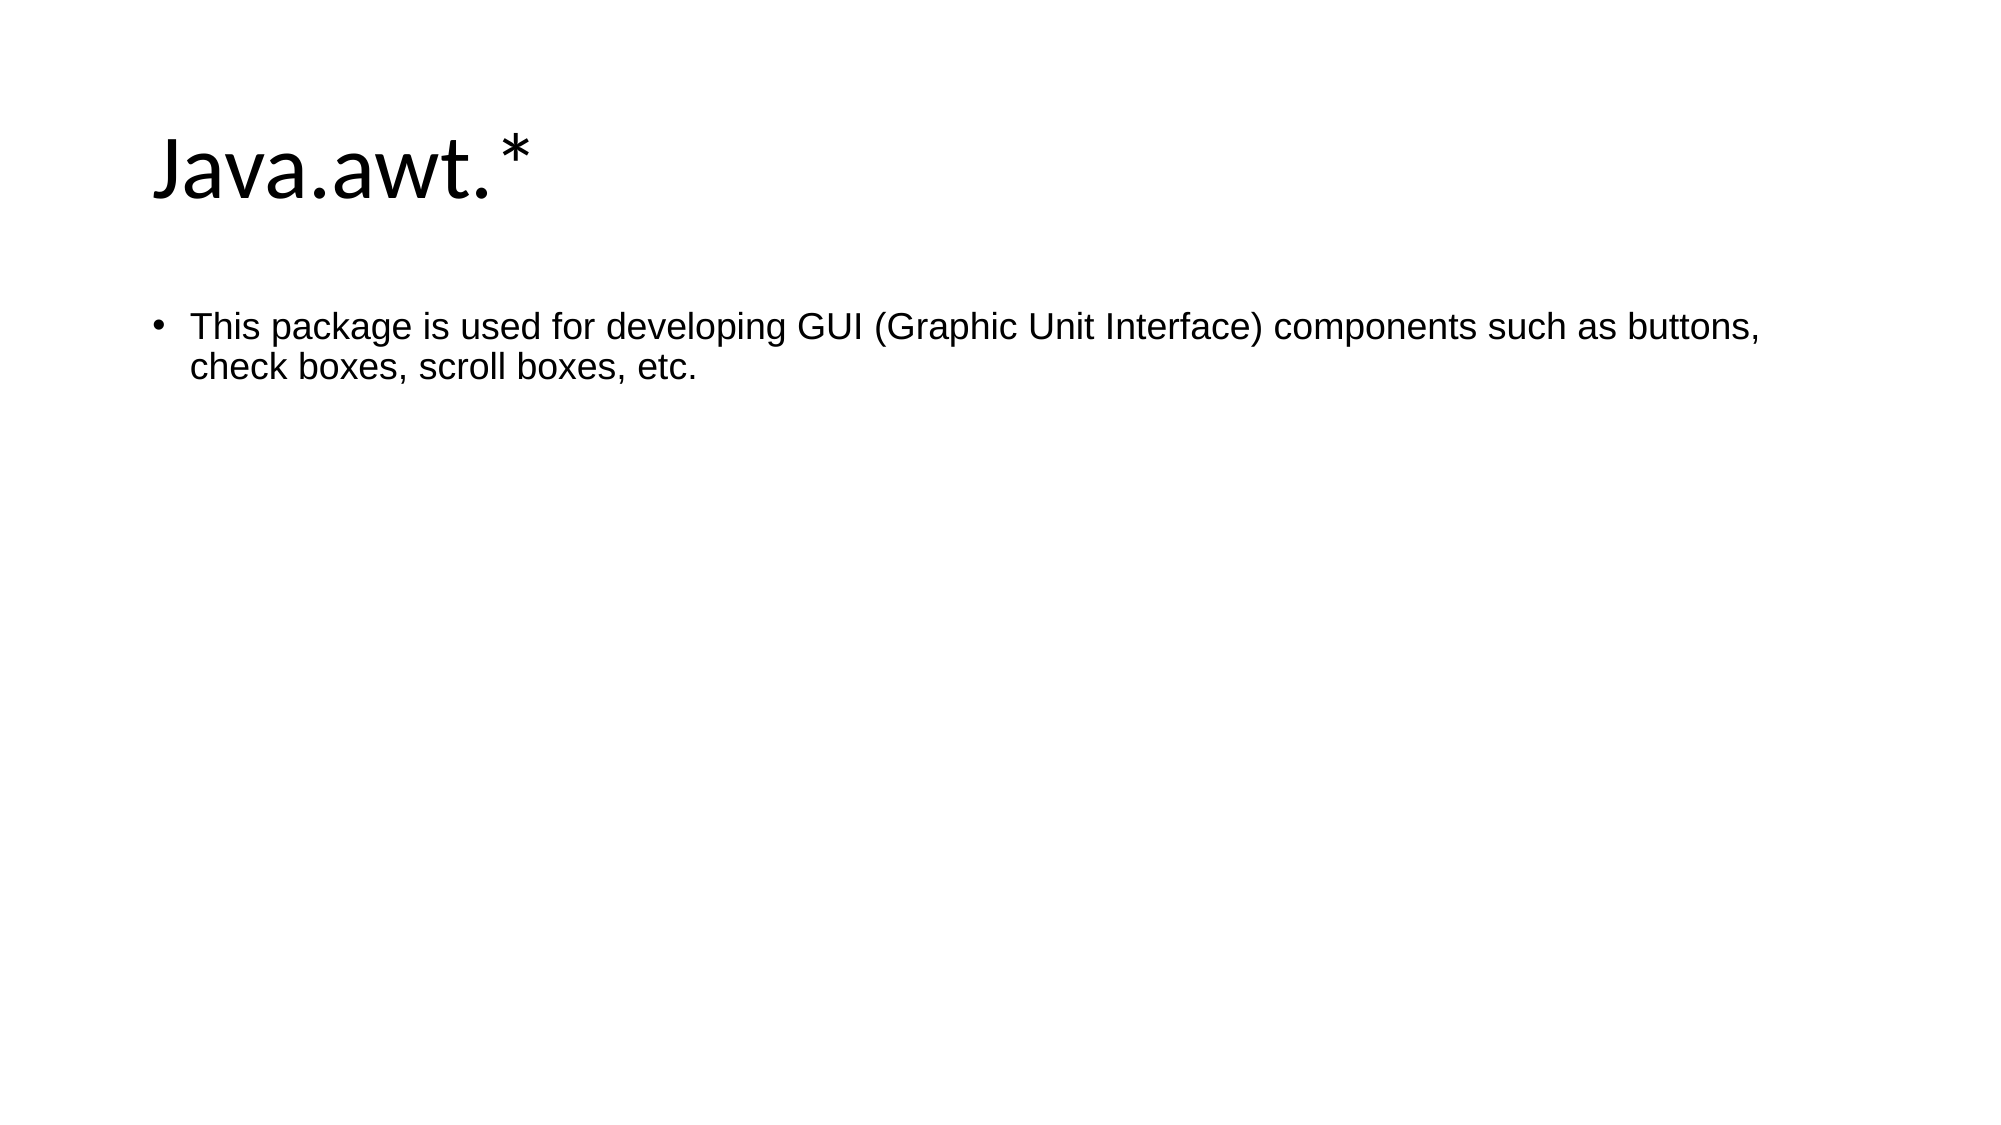

# Java.awt.*
This package is used for developing GUI (Graphic Unit Interface) components such as buttons, check boxes, scroll boxes, etc.